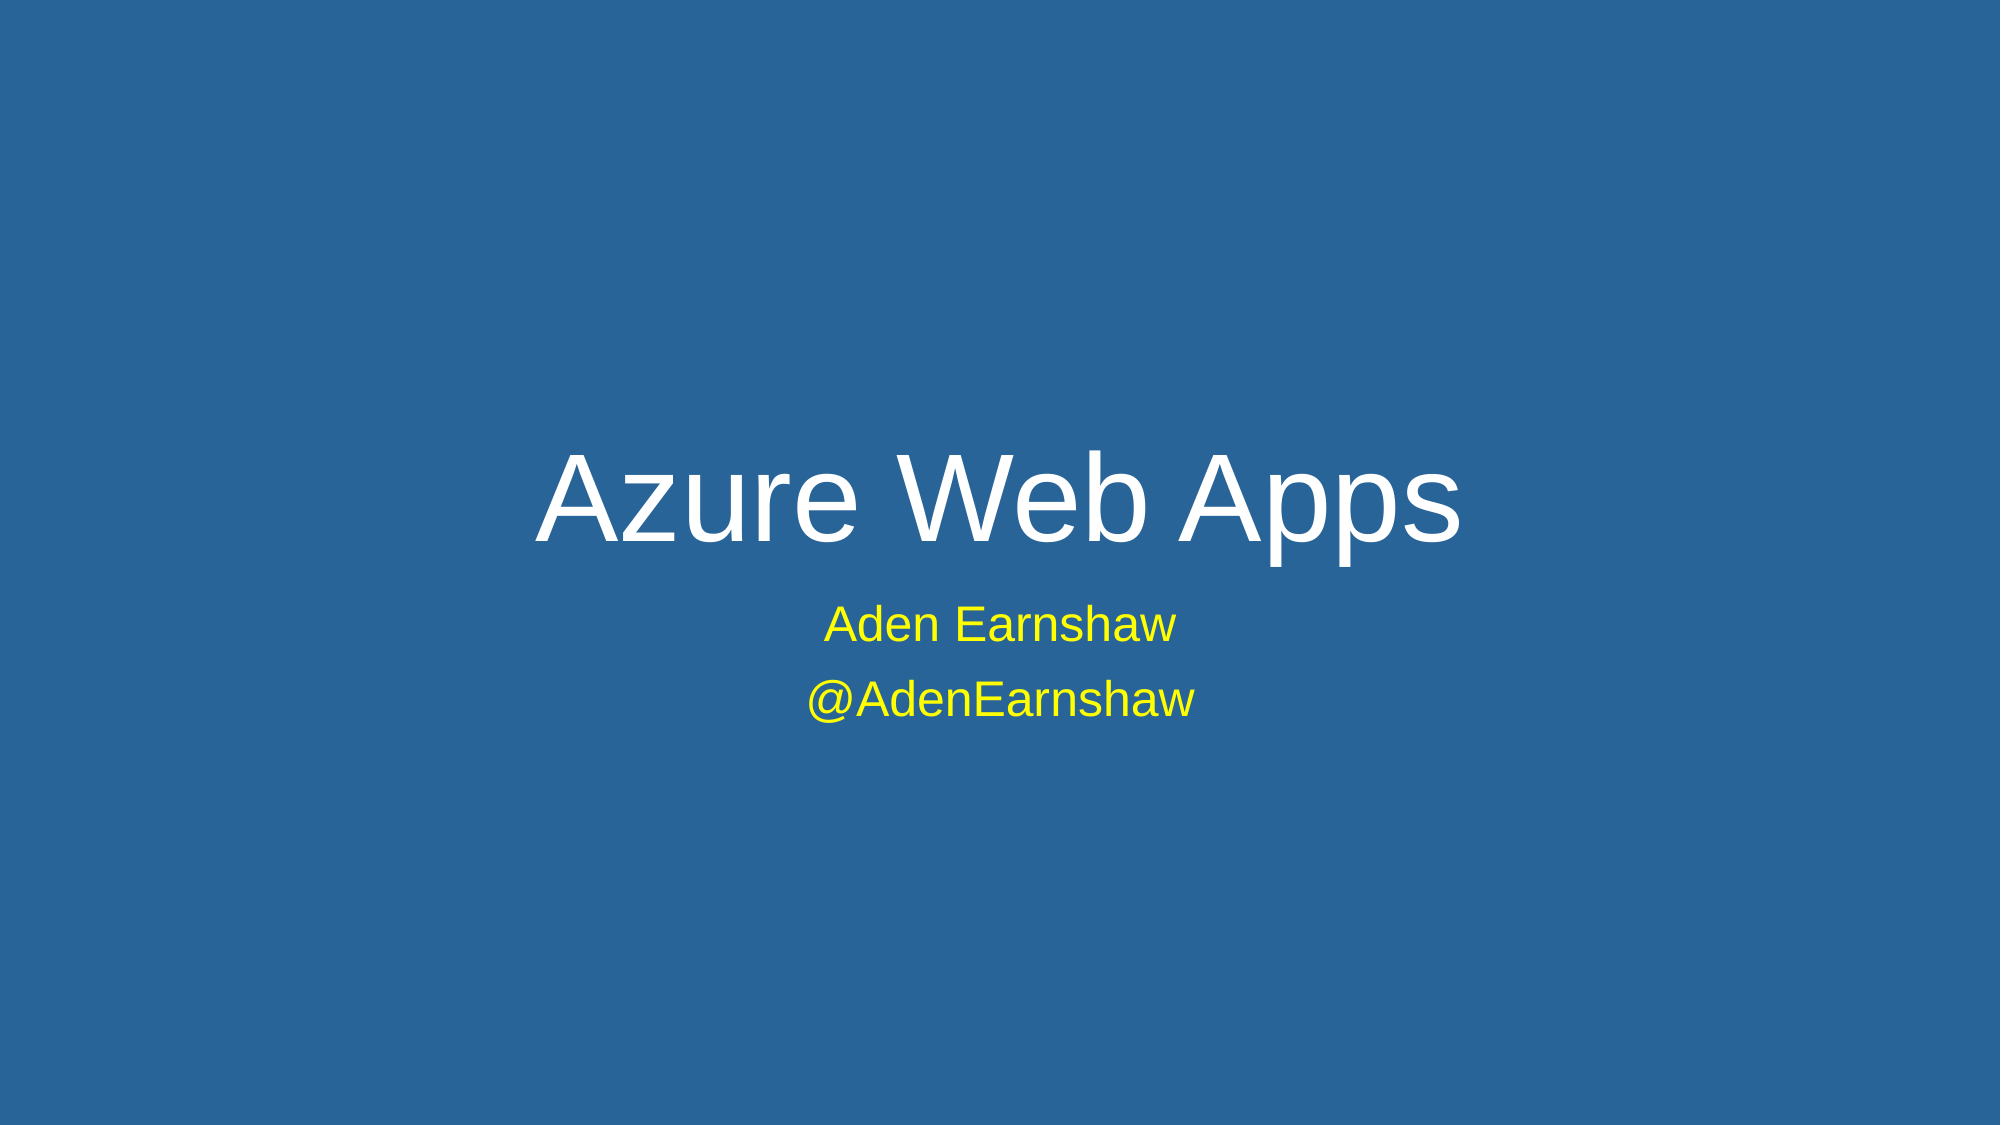

# Azure Web Apps
Aden Earnshaw
@AdenEarnshaw